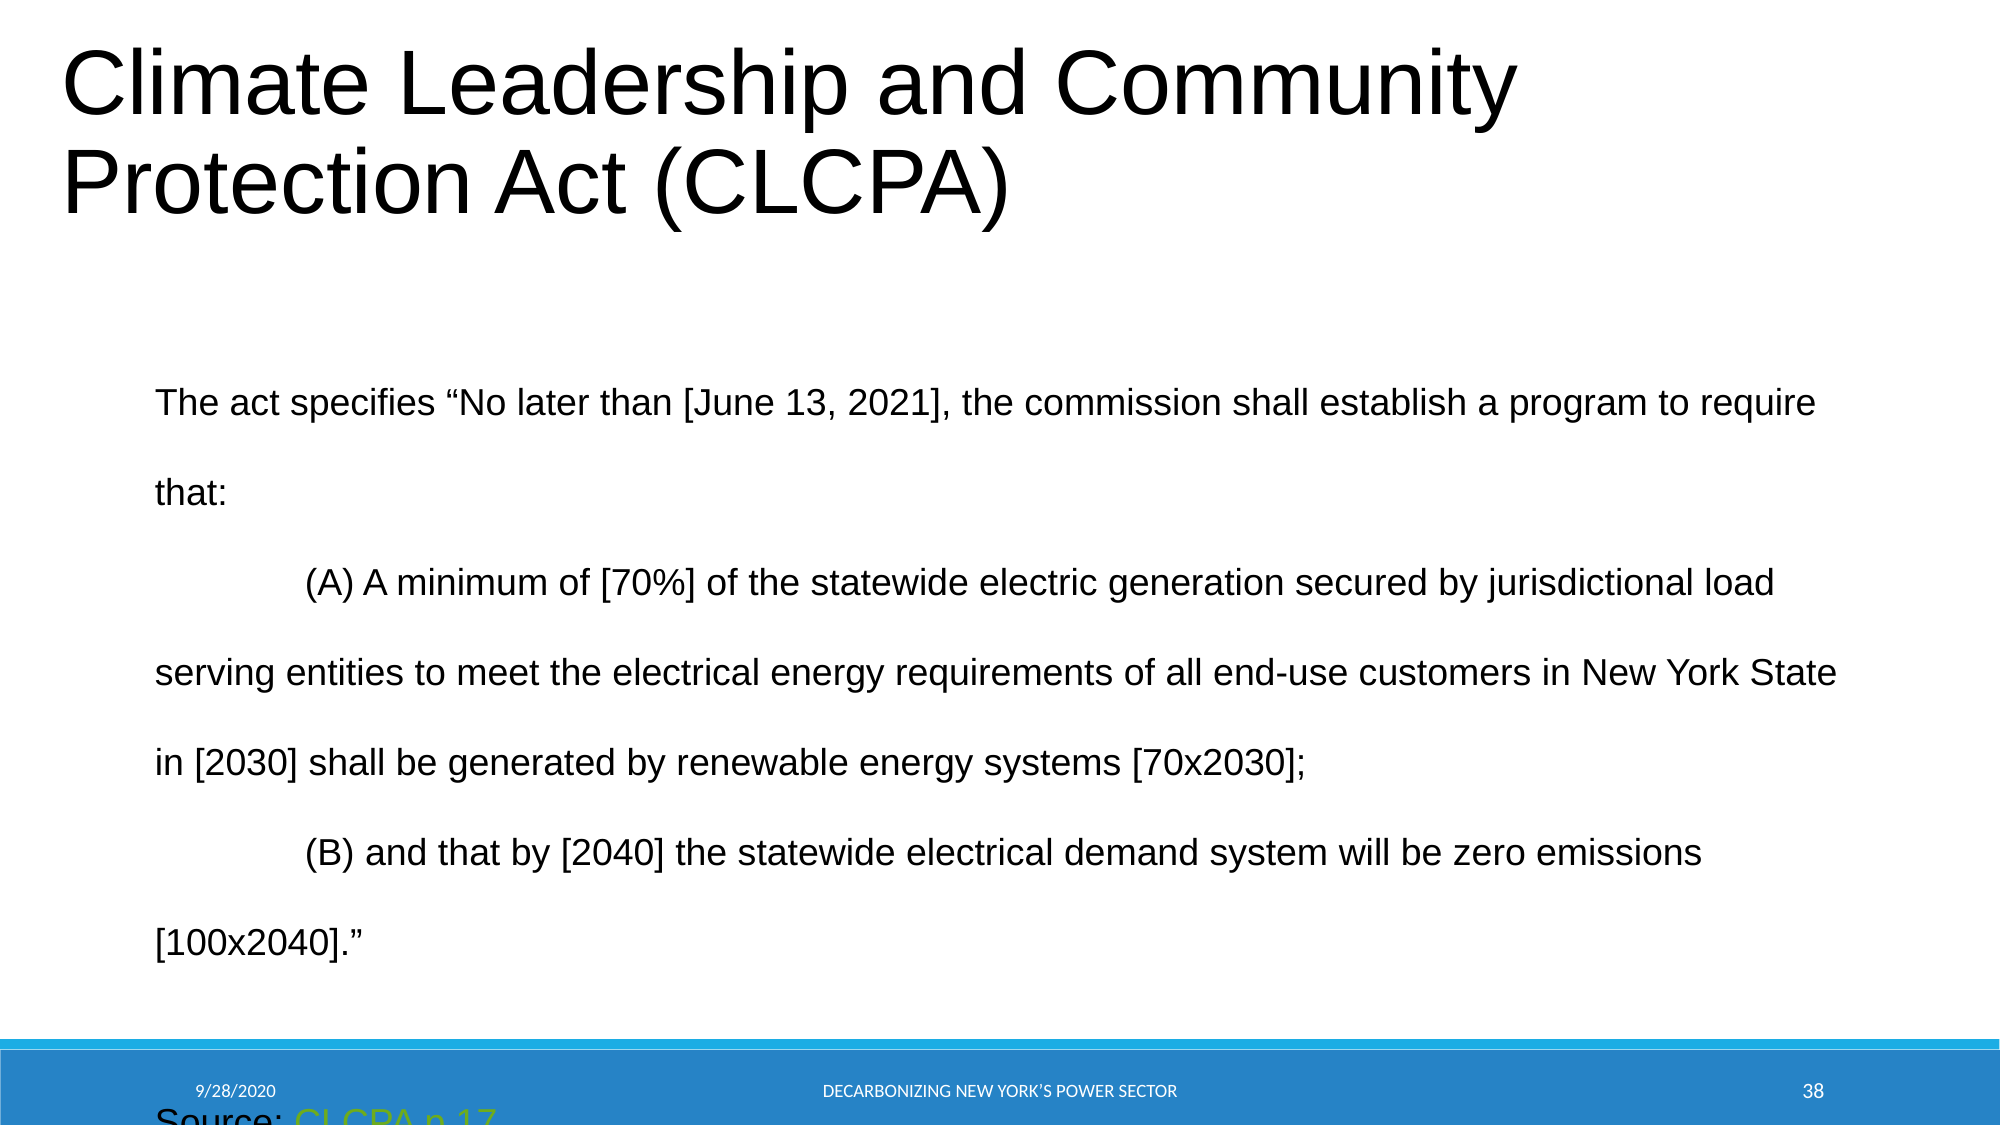

Climate Leadership and Community Protection Act (CLCPA)
The act specifies “No later than [June 13, 2021], the commission shall establish a program to require that:
	(A) A minimum of [70%] of the statewide electric generation secured by jurisdictional load serving entities to meet the electrical energy requirements of all end-use customers in New York State in [2030] shall be generated by renewable energy systems [70x2030];
	(B) and that by [2040] the statewide electrical demand system will be zero emissions [100x2040].”

Source: CLCPA p.17
9/28/2020
Decarbonizing New York’s Power Sector
38